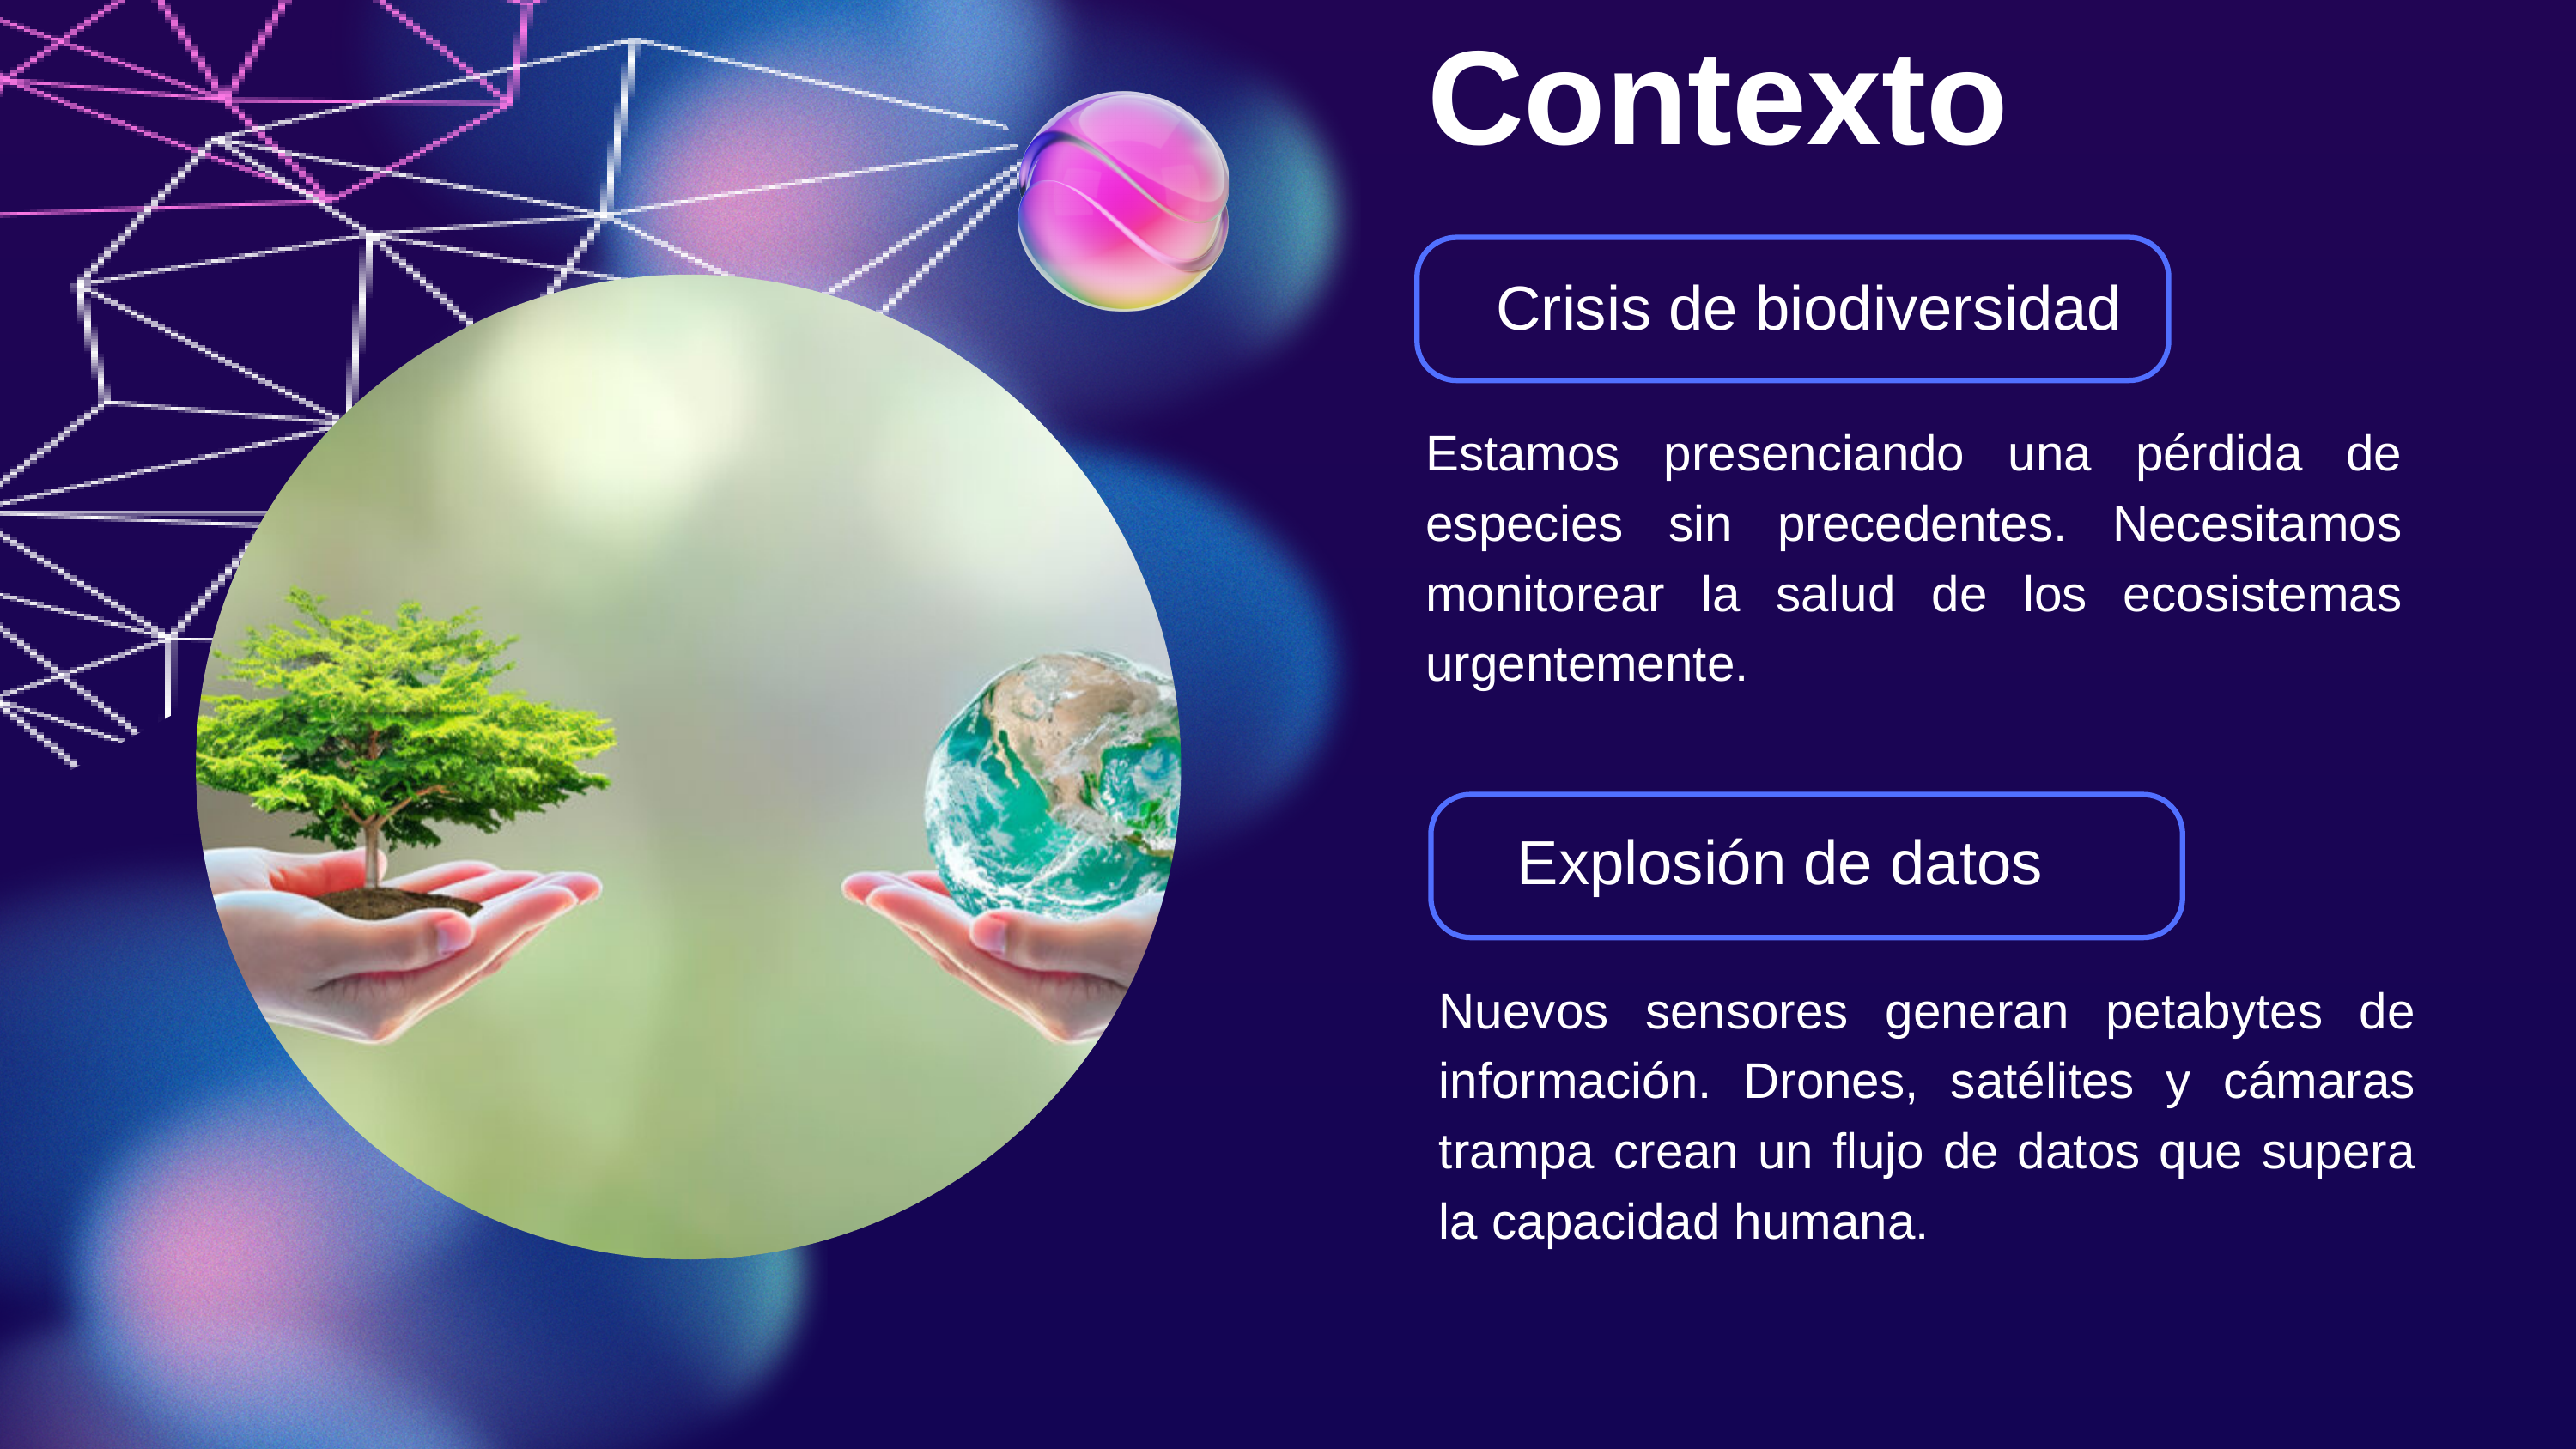

Contexto

Crisis de biodiversidad

Estamos presenciando una pérdida de especies sin precedentes. Necesitamos monitorear la salud de los ecosistemas urgentemente.

Explosión de datos

Nuevos sensores generan petabytes de información. Drones, satélites y cámaras trampa crean un flujo de datos que supera la capacidad humana.